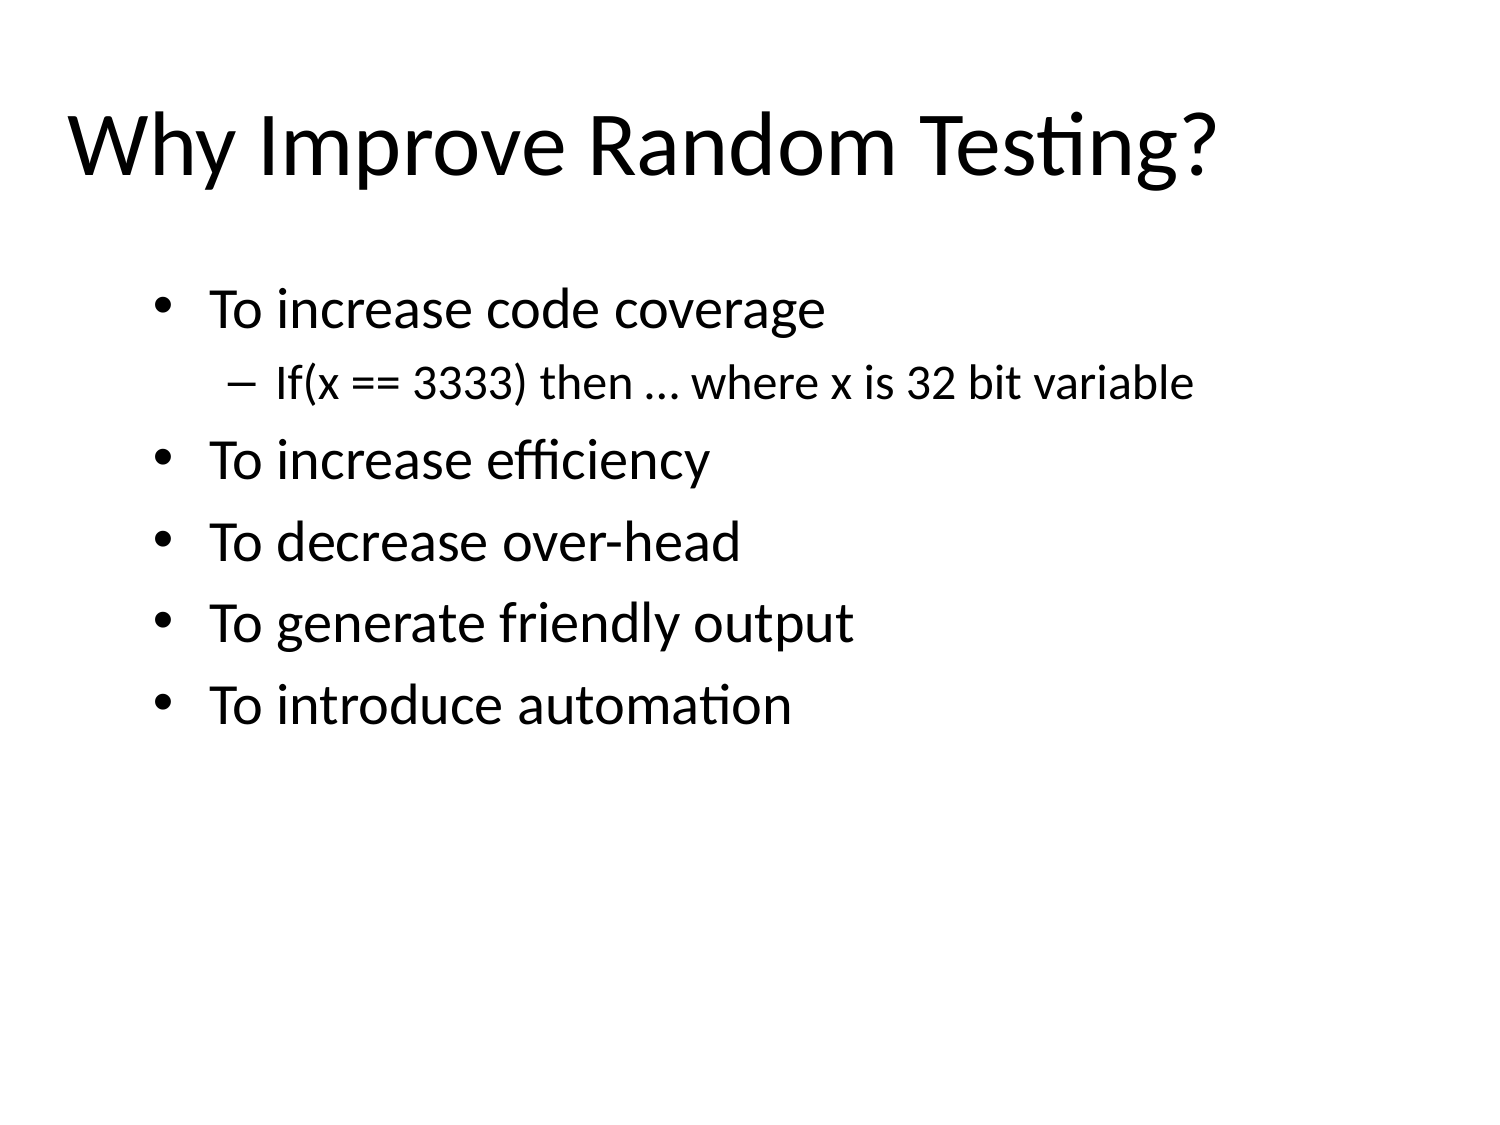

# Why Improve Random Testing?
To increase code coverage
If(x == 3333) then … where x is 32 bit variable
To increase efficiency
To decrease over-head
To generate friendly output
To introduce automation